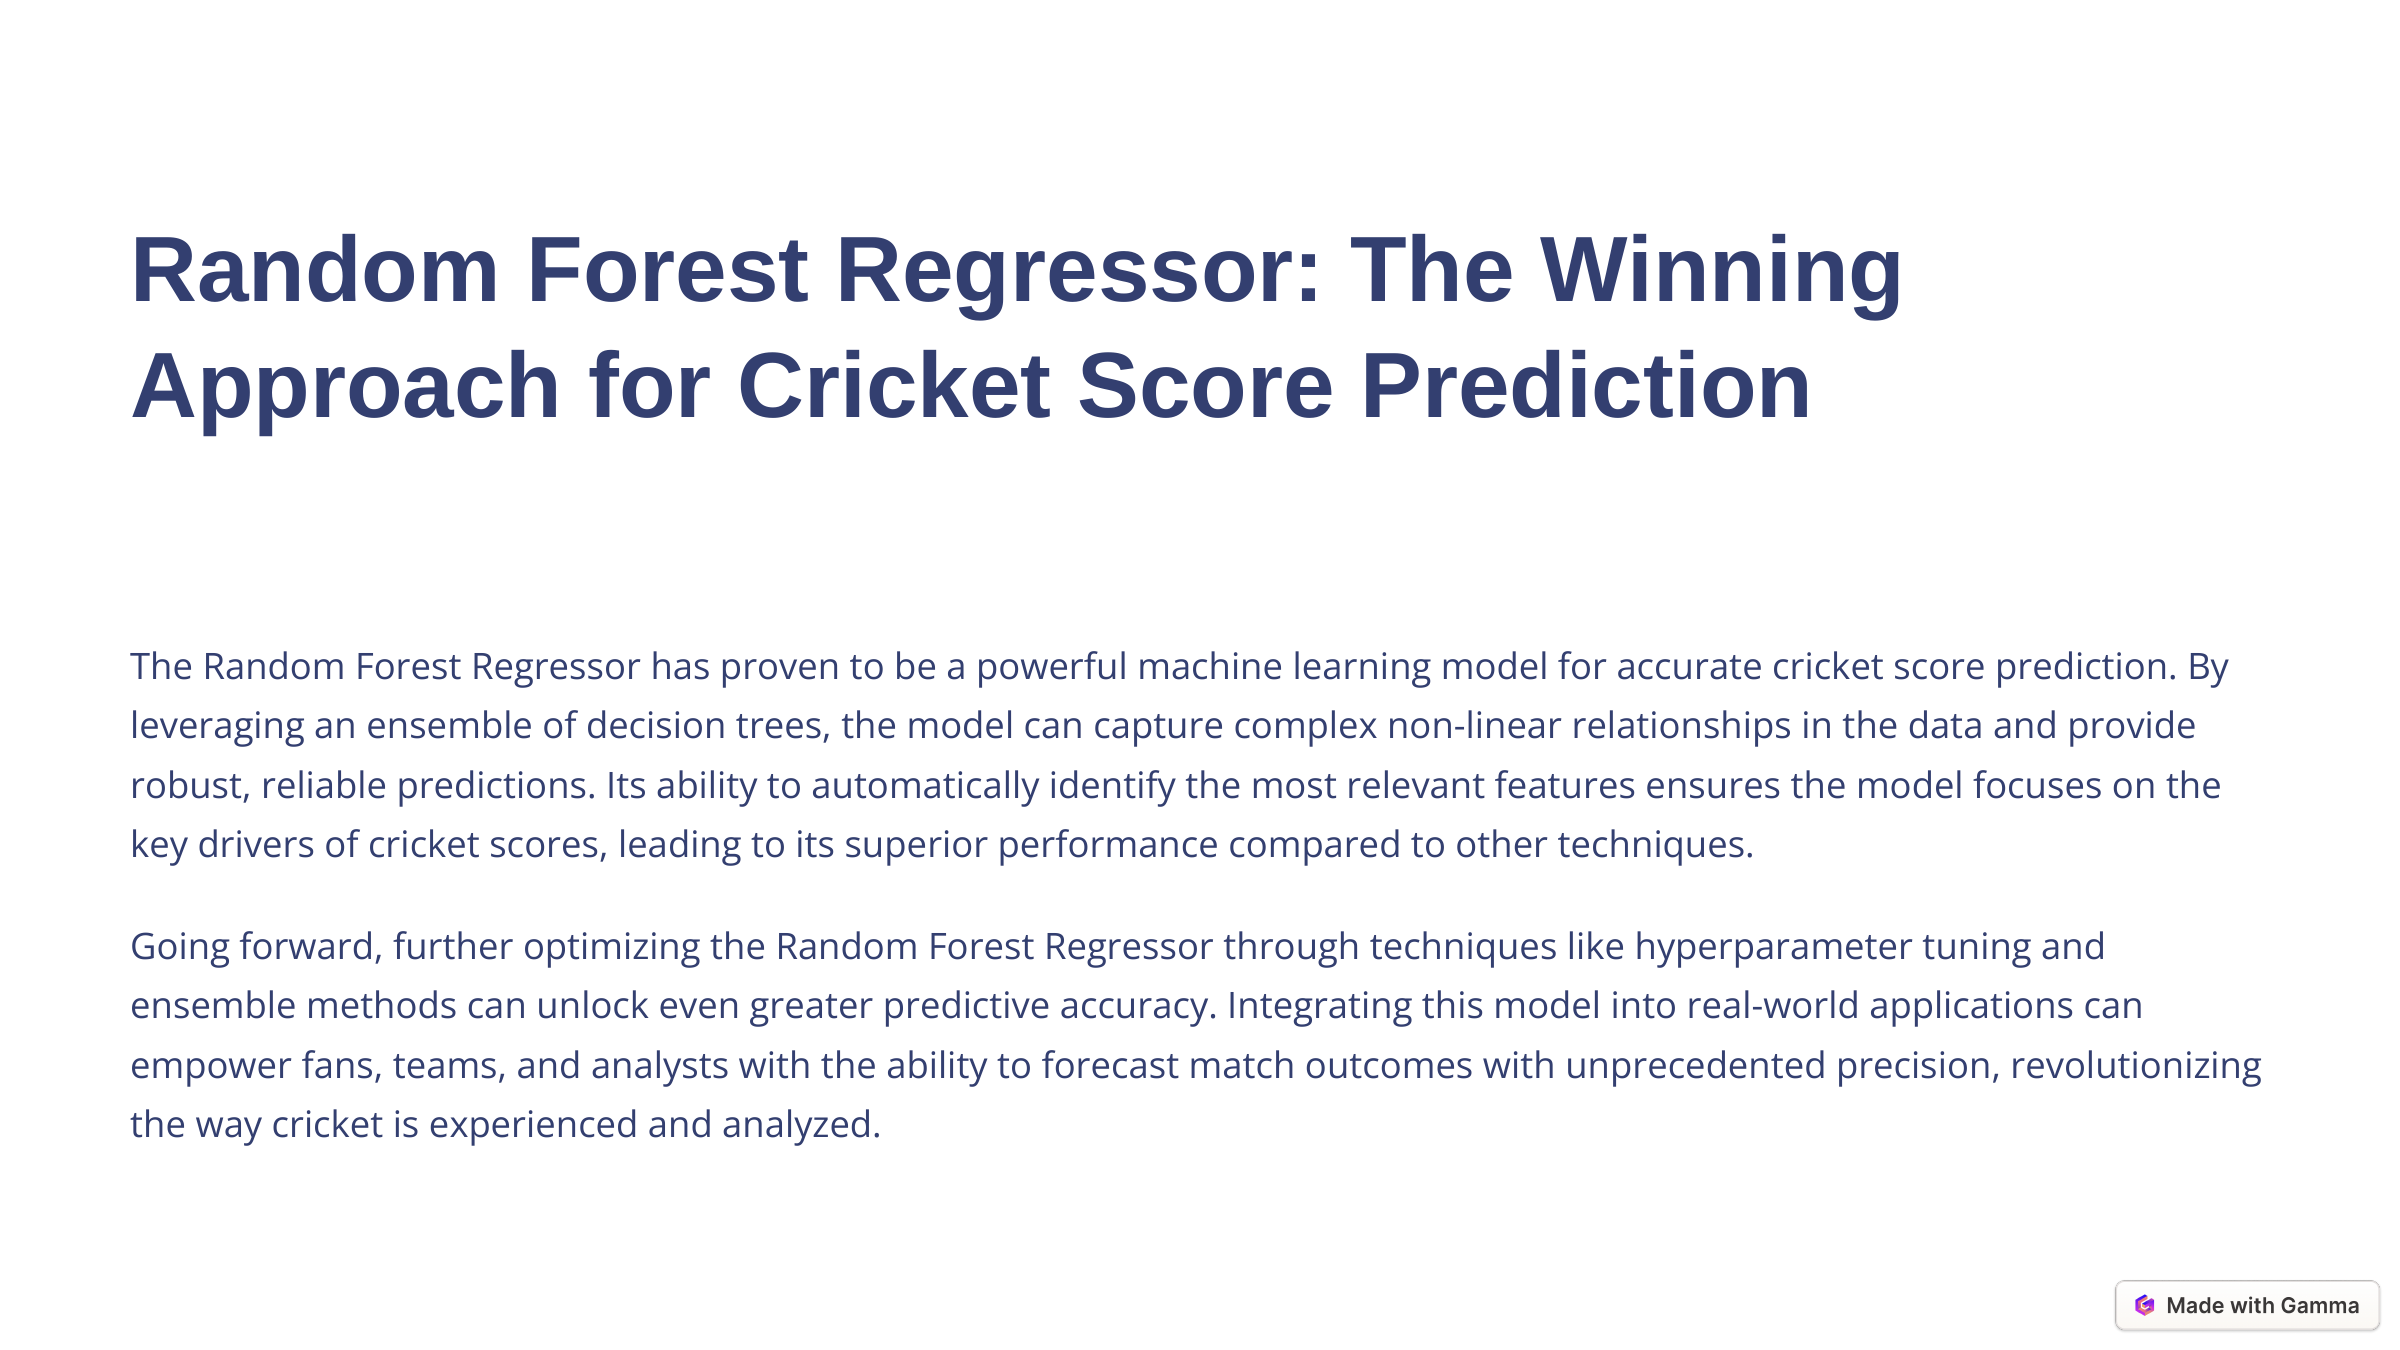

Random Forest Regressor: The Winning Approach for Cricket Score Prediction
The Random Forest Regressor has proven to be a powerful machine learning model for accurate cricket score prediction. By leveraging an ensemble of decision trees, the model can capture complex non-linear relationships in the data and provide robust, reliable predictions. Its ability to automatically identify the most relevant features ensures the model focuses on the key drivers of cricket scores, leading to its superior performance compared to other techniques.
Going forward, further optimizing the Random Forest Regressor through techniques like hyperparameter tuning and ensemble methods can unlock even greater predictive accuracy. Integrating this model into real-world applications can empower fans, teams, and analysts with the ability to forecast match outcomes with unprecedented precision, revolutionizing the way cricket is experienced and analyzed.